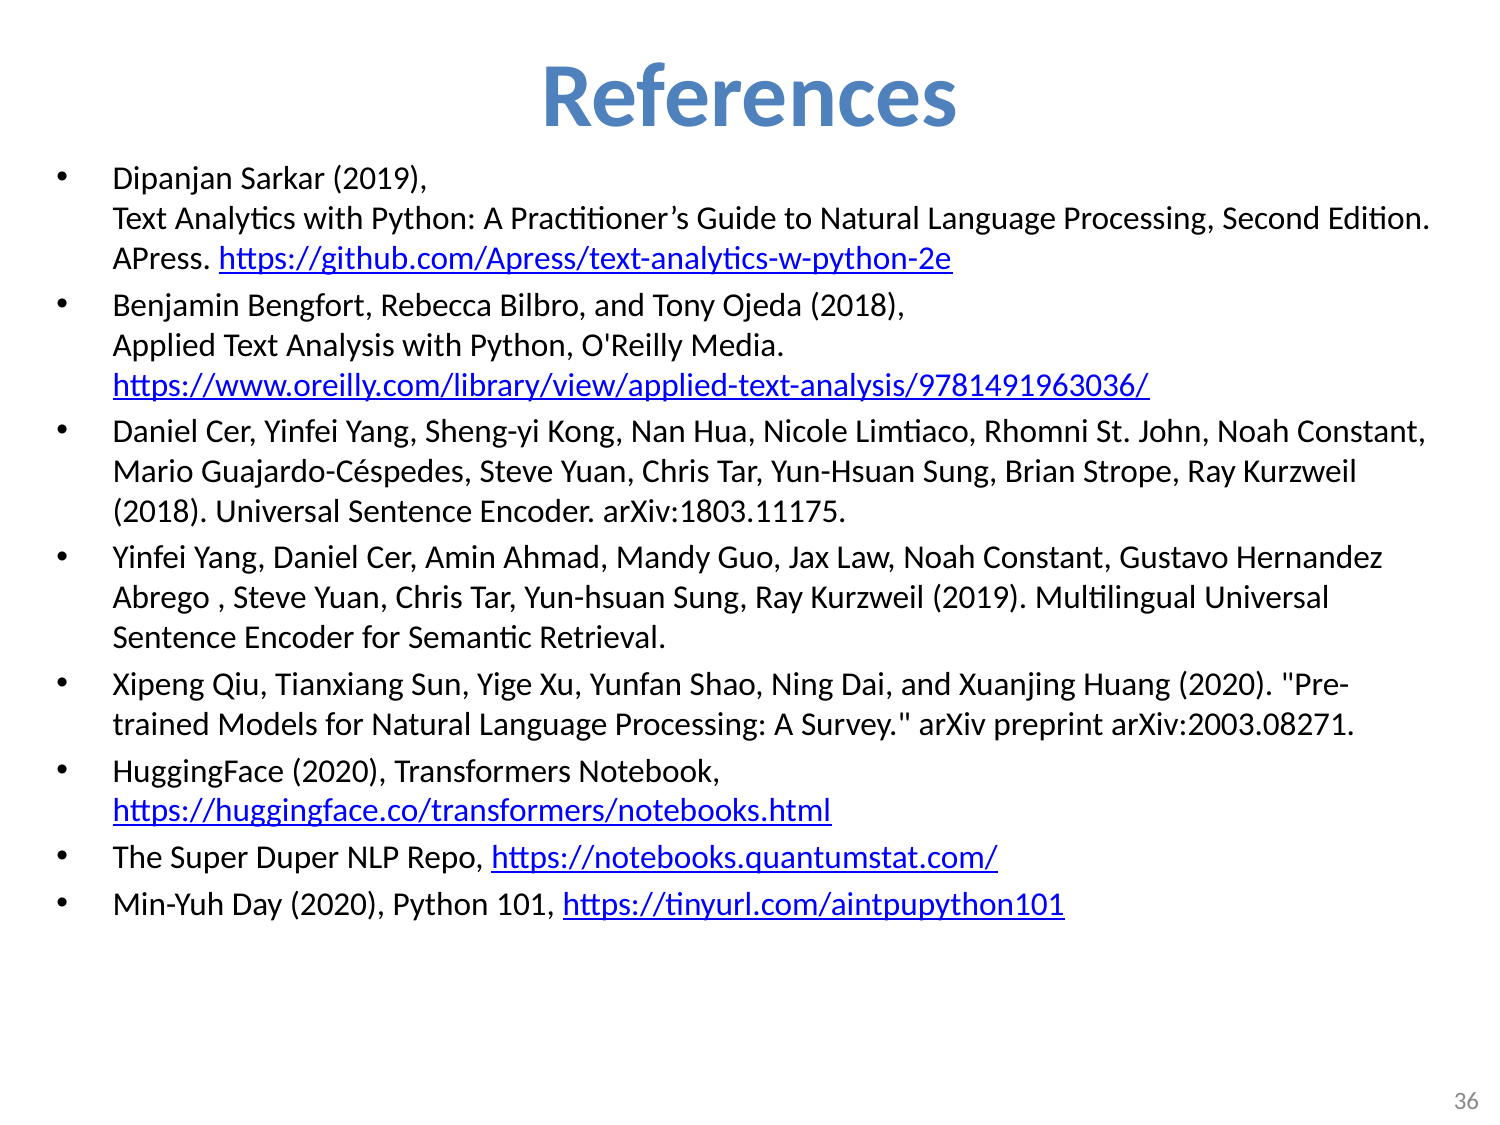

# References
Dipanjan Sarkar (2019),
Text Analytics with Python: A Practitioner’s Guide to Natural Language Processing, Second Edition. APress. https://github.com/Apress/text-analytics-w-python-2e
Benjamin Bengfort, Rebecca Bilbro, and Tony Ojeda (2018),
Applied Text Analysis with Python, O'Reilly Media.
https://www.oreilly.com/library/view/applied-text-analysis/9781491963036/
Daniel Cer, Yinfei Yang, Sheng-yi Kong, Nan Hua, Nicole Limtiaco, Rhomni St. John, Noah Constant, Mario Guajardo-Céspedes, Steve Yuan, Chris Tar, Yun-Hsuan Sung, Brian Strope, Ray Kurzweil (2018). Universal Sentence Encoder. arXiv:1803.11175.
Yinfei Yang, Daniel Cer, Amin Ahmad, Mandy Guo, Jax Law, Noah Constant, Gustavo Hernandez Abrego , Steve Yuan, Chris Tar, Yun-hsuan Sung, Ray Kurzweil (2019). Multilingual Universal Sentence Encoder for Semantic Retrieval.
Xipeng Qiu, Tianxiang Sun, Yige Xu, Yunfan Shao, Ning Dai, and Xuanjing Huang (2020). "Pre-trained Models for Natural Language Processing: A Survey." arXiv preprint arXiv:2003.08271.
HuggingFace (2020), Transformers Notebook, https://huggingface.co/transformers/notebooks.html
The Super Duper NLP Repo, https://notebooks.quantumstat.com/
Min-Yuh Day (2020), Python 101, https://tinyurl.com/aintpupython101

36